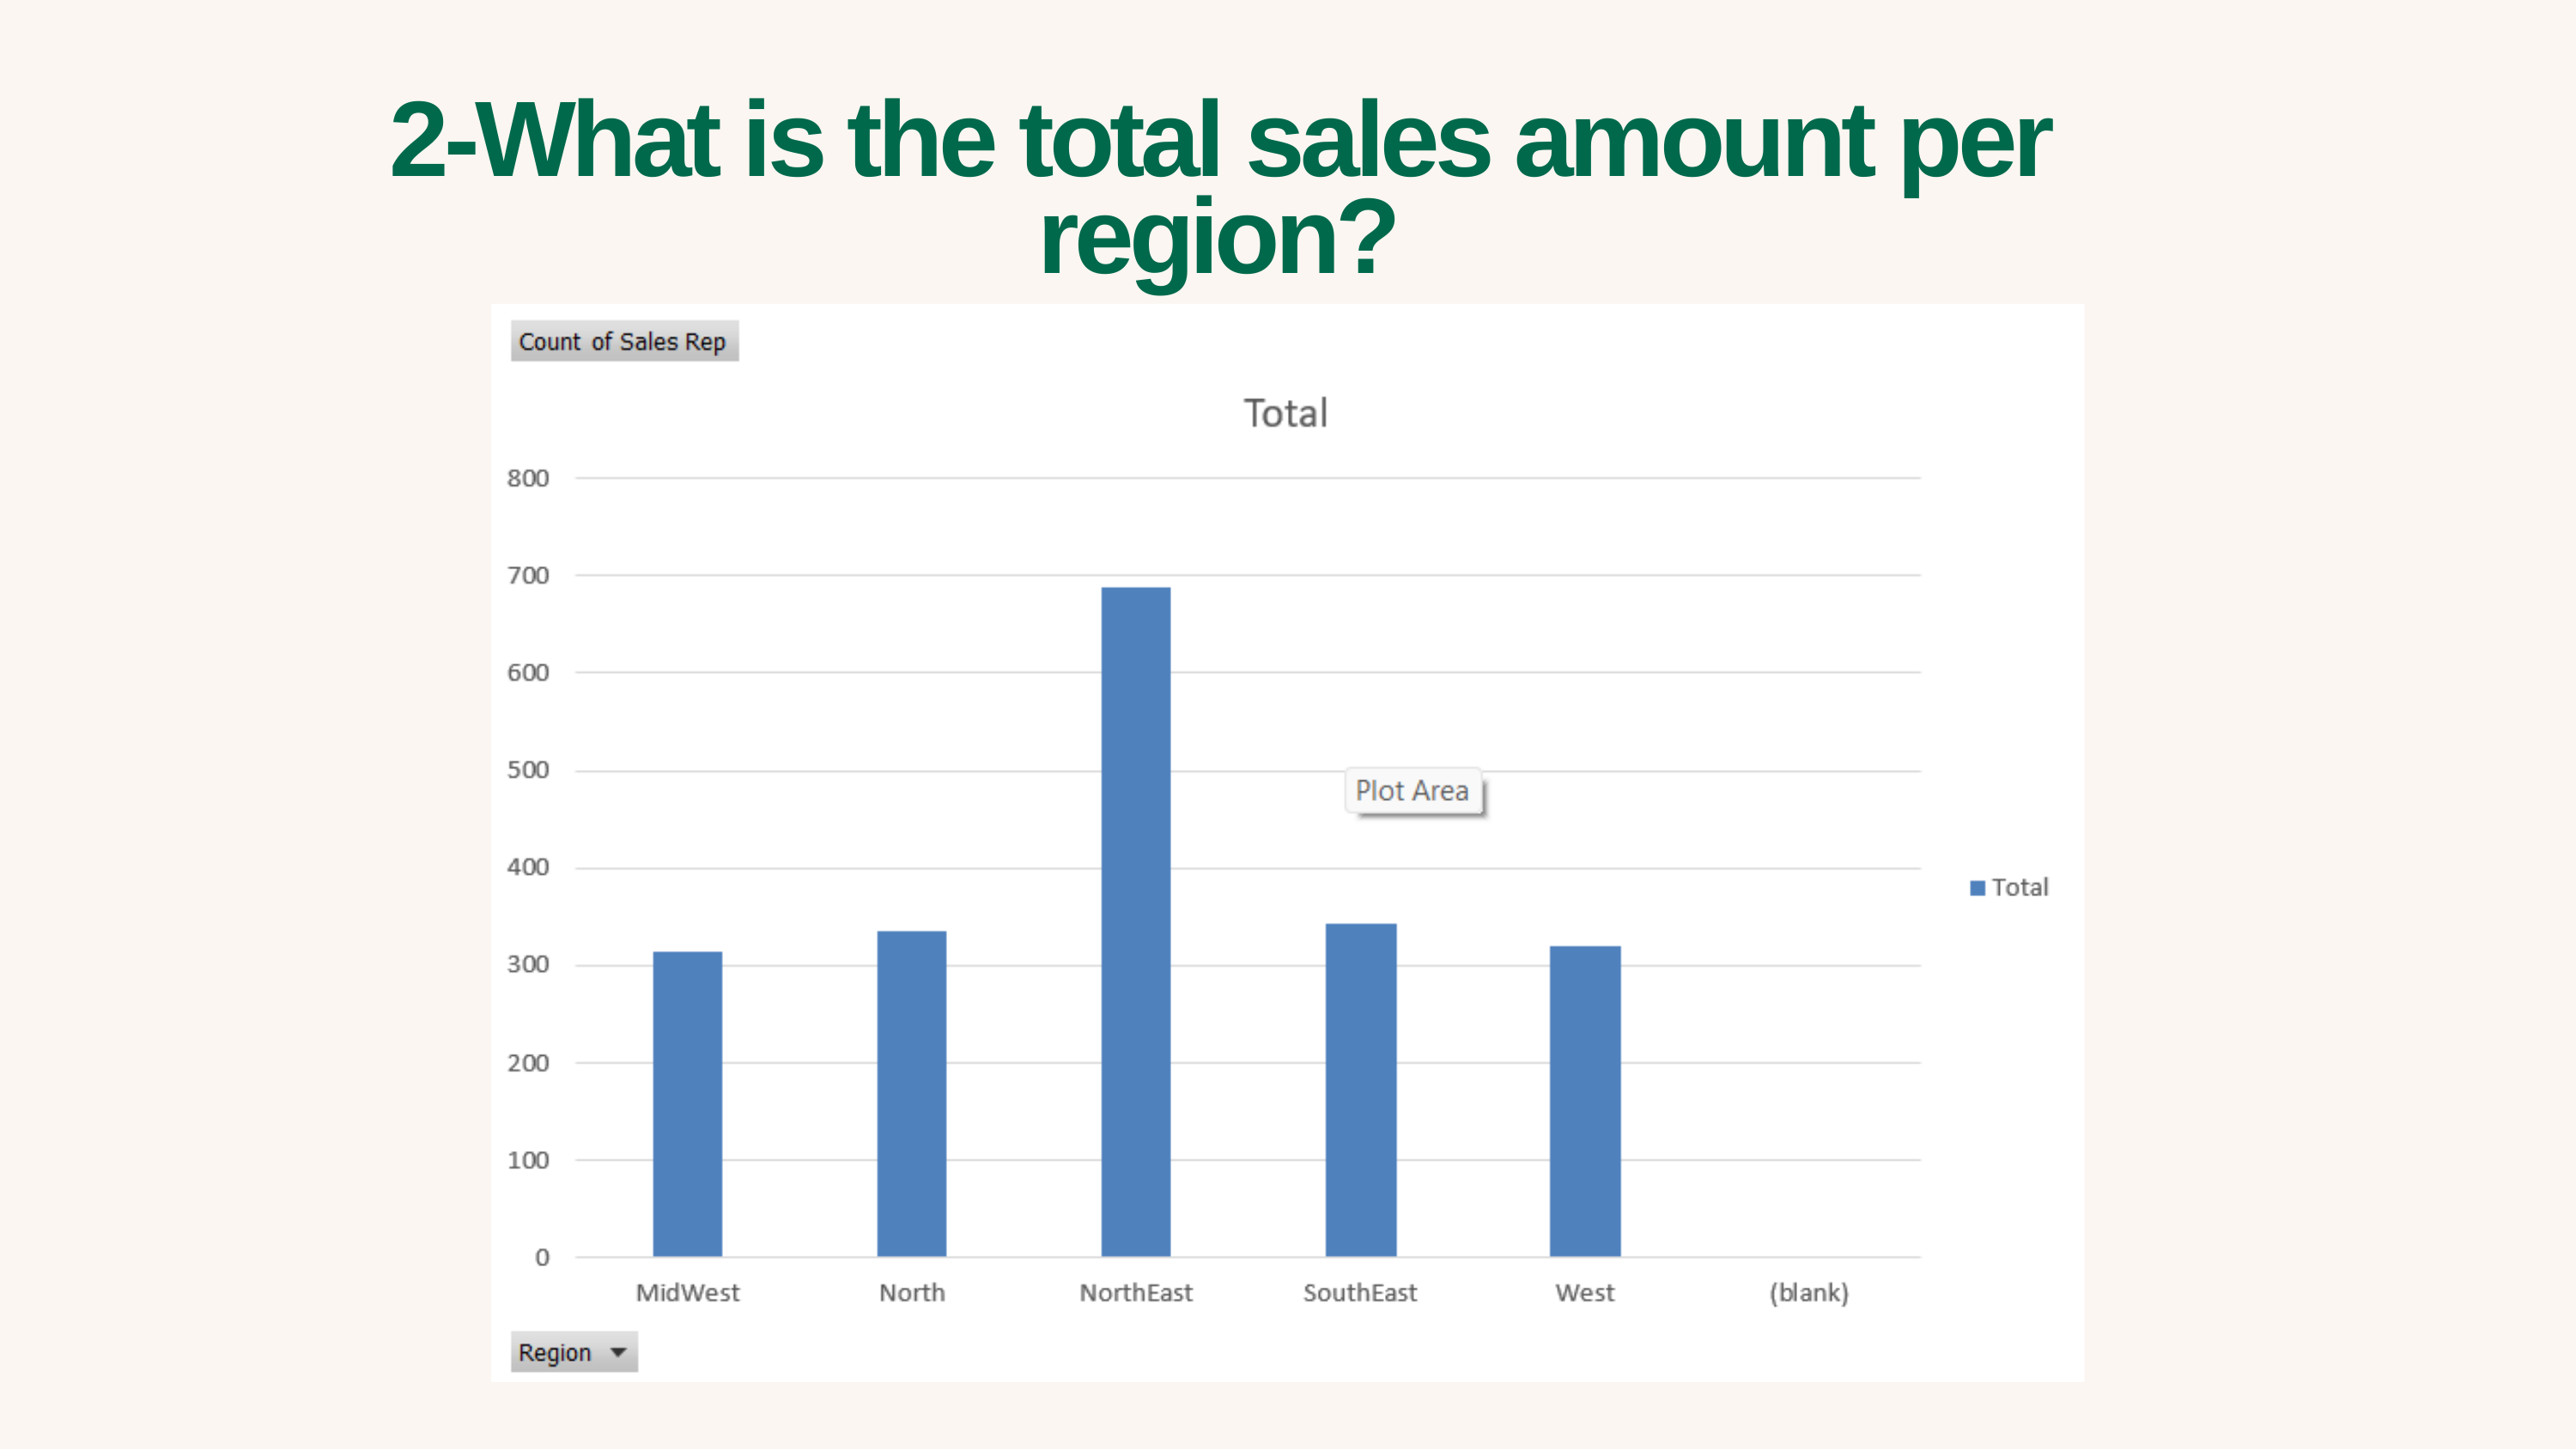

2-What is the total sales amount per region?